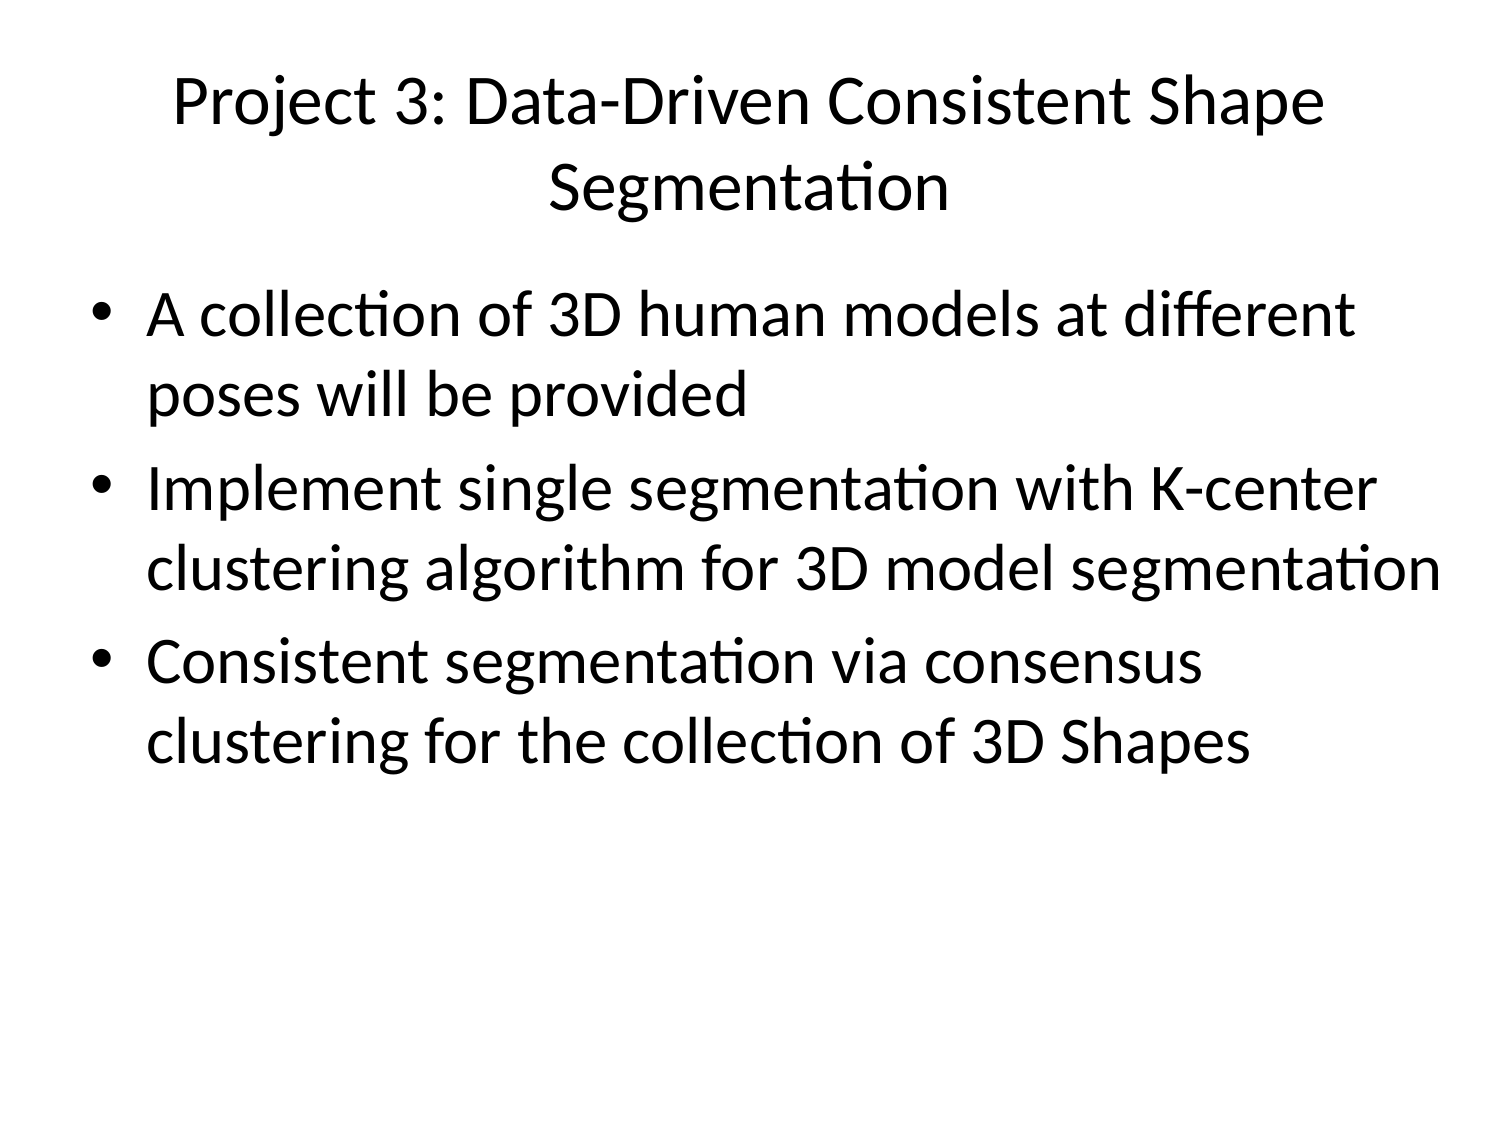

# Project 3: Data-Driven Consistent Shape Segmentation
A collection of 3D human models at different poses will be provided
Implement single segmentation with K-center clustering algorithm for 3D model segmentation
Consistent segmentation via consensus clustering for the collection of 3D Shapes